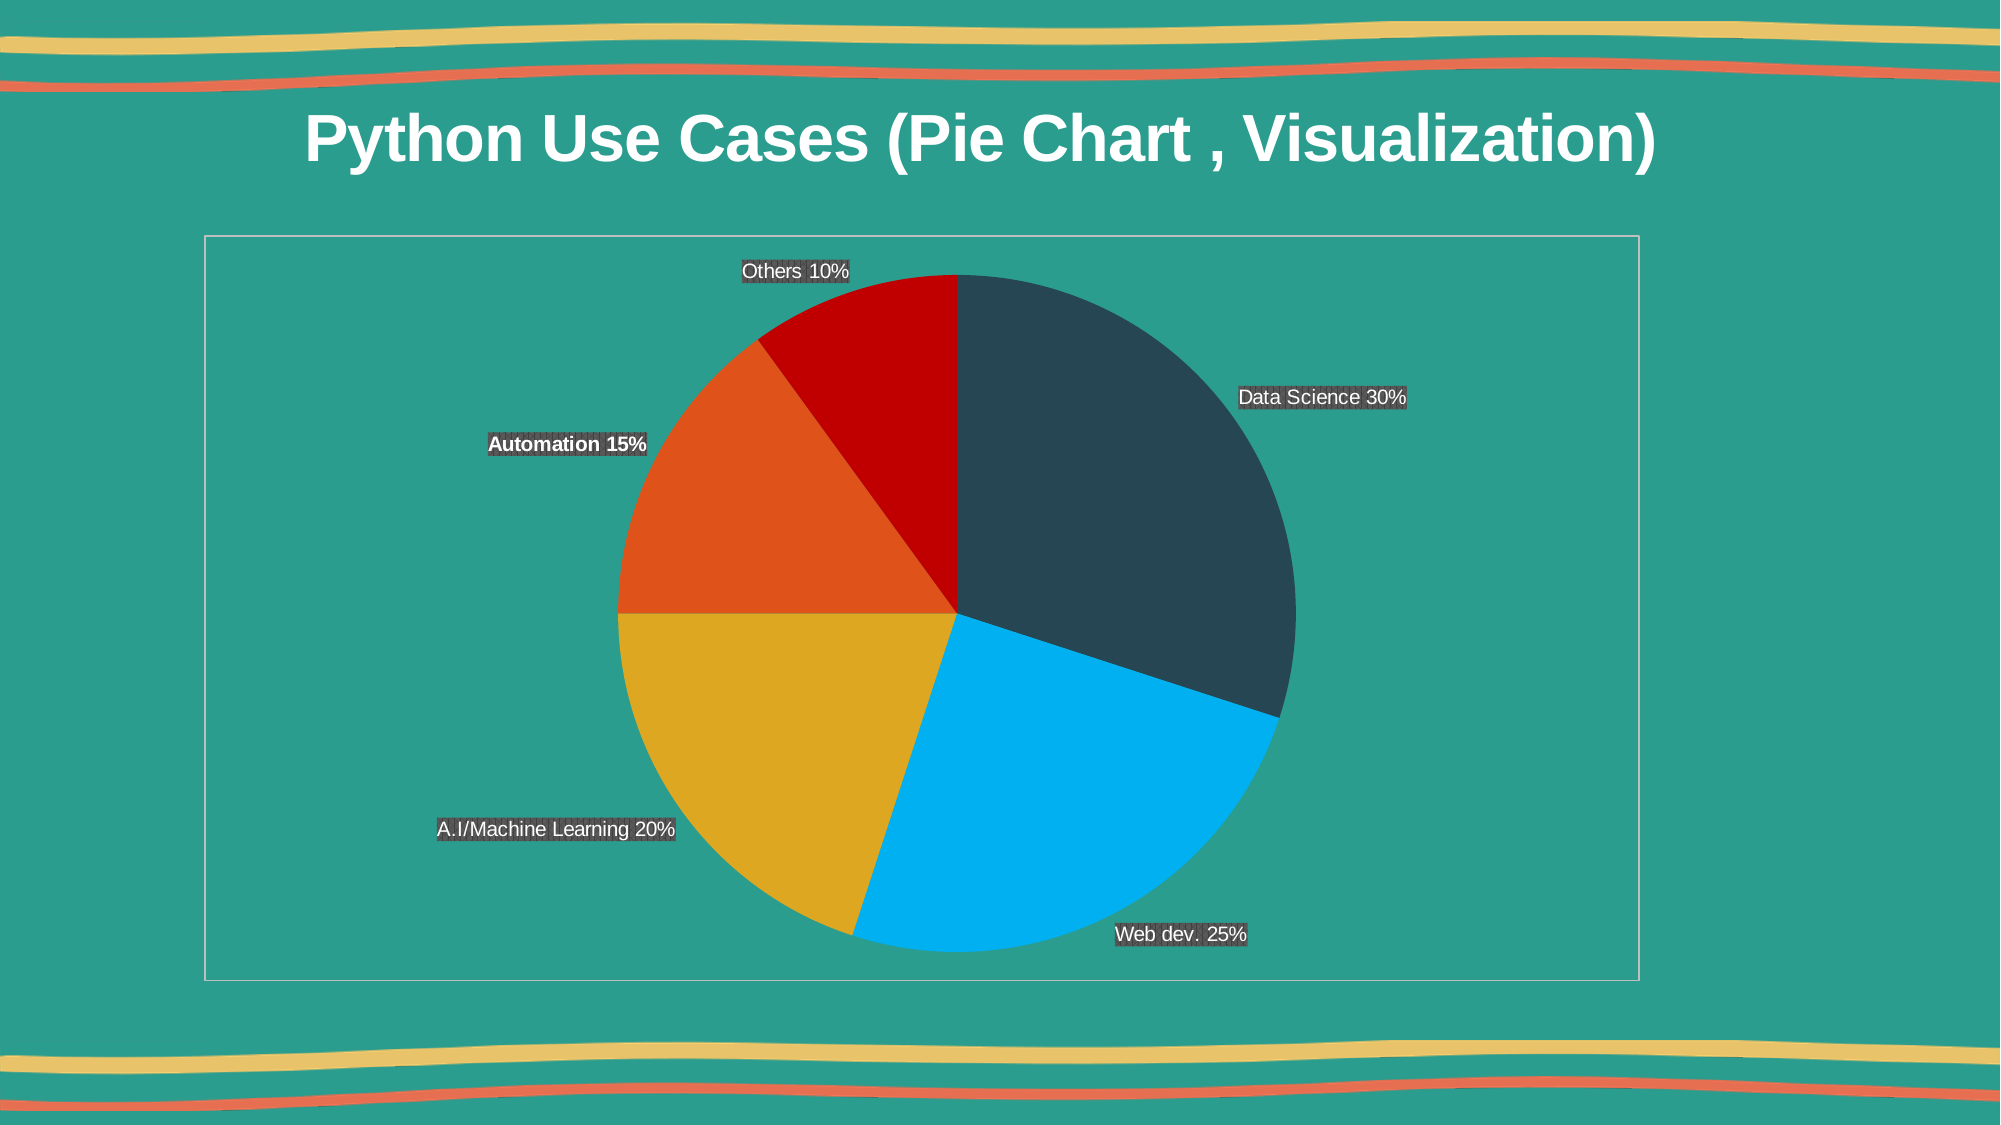

# Python Use Cases (Pie Chart , Visualization)

### Chart

| Category | Sales |
|---|---|
| 1st Qtr | 30.0 |
| 2nd Qtr | 25.0 |
| 3rd Qtr | 20.0 |
| 4th Qtr | 15.0 |
| 5th Qtr | 10.0 |